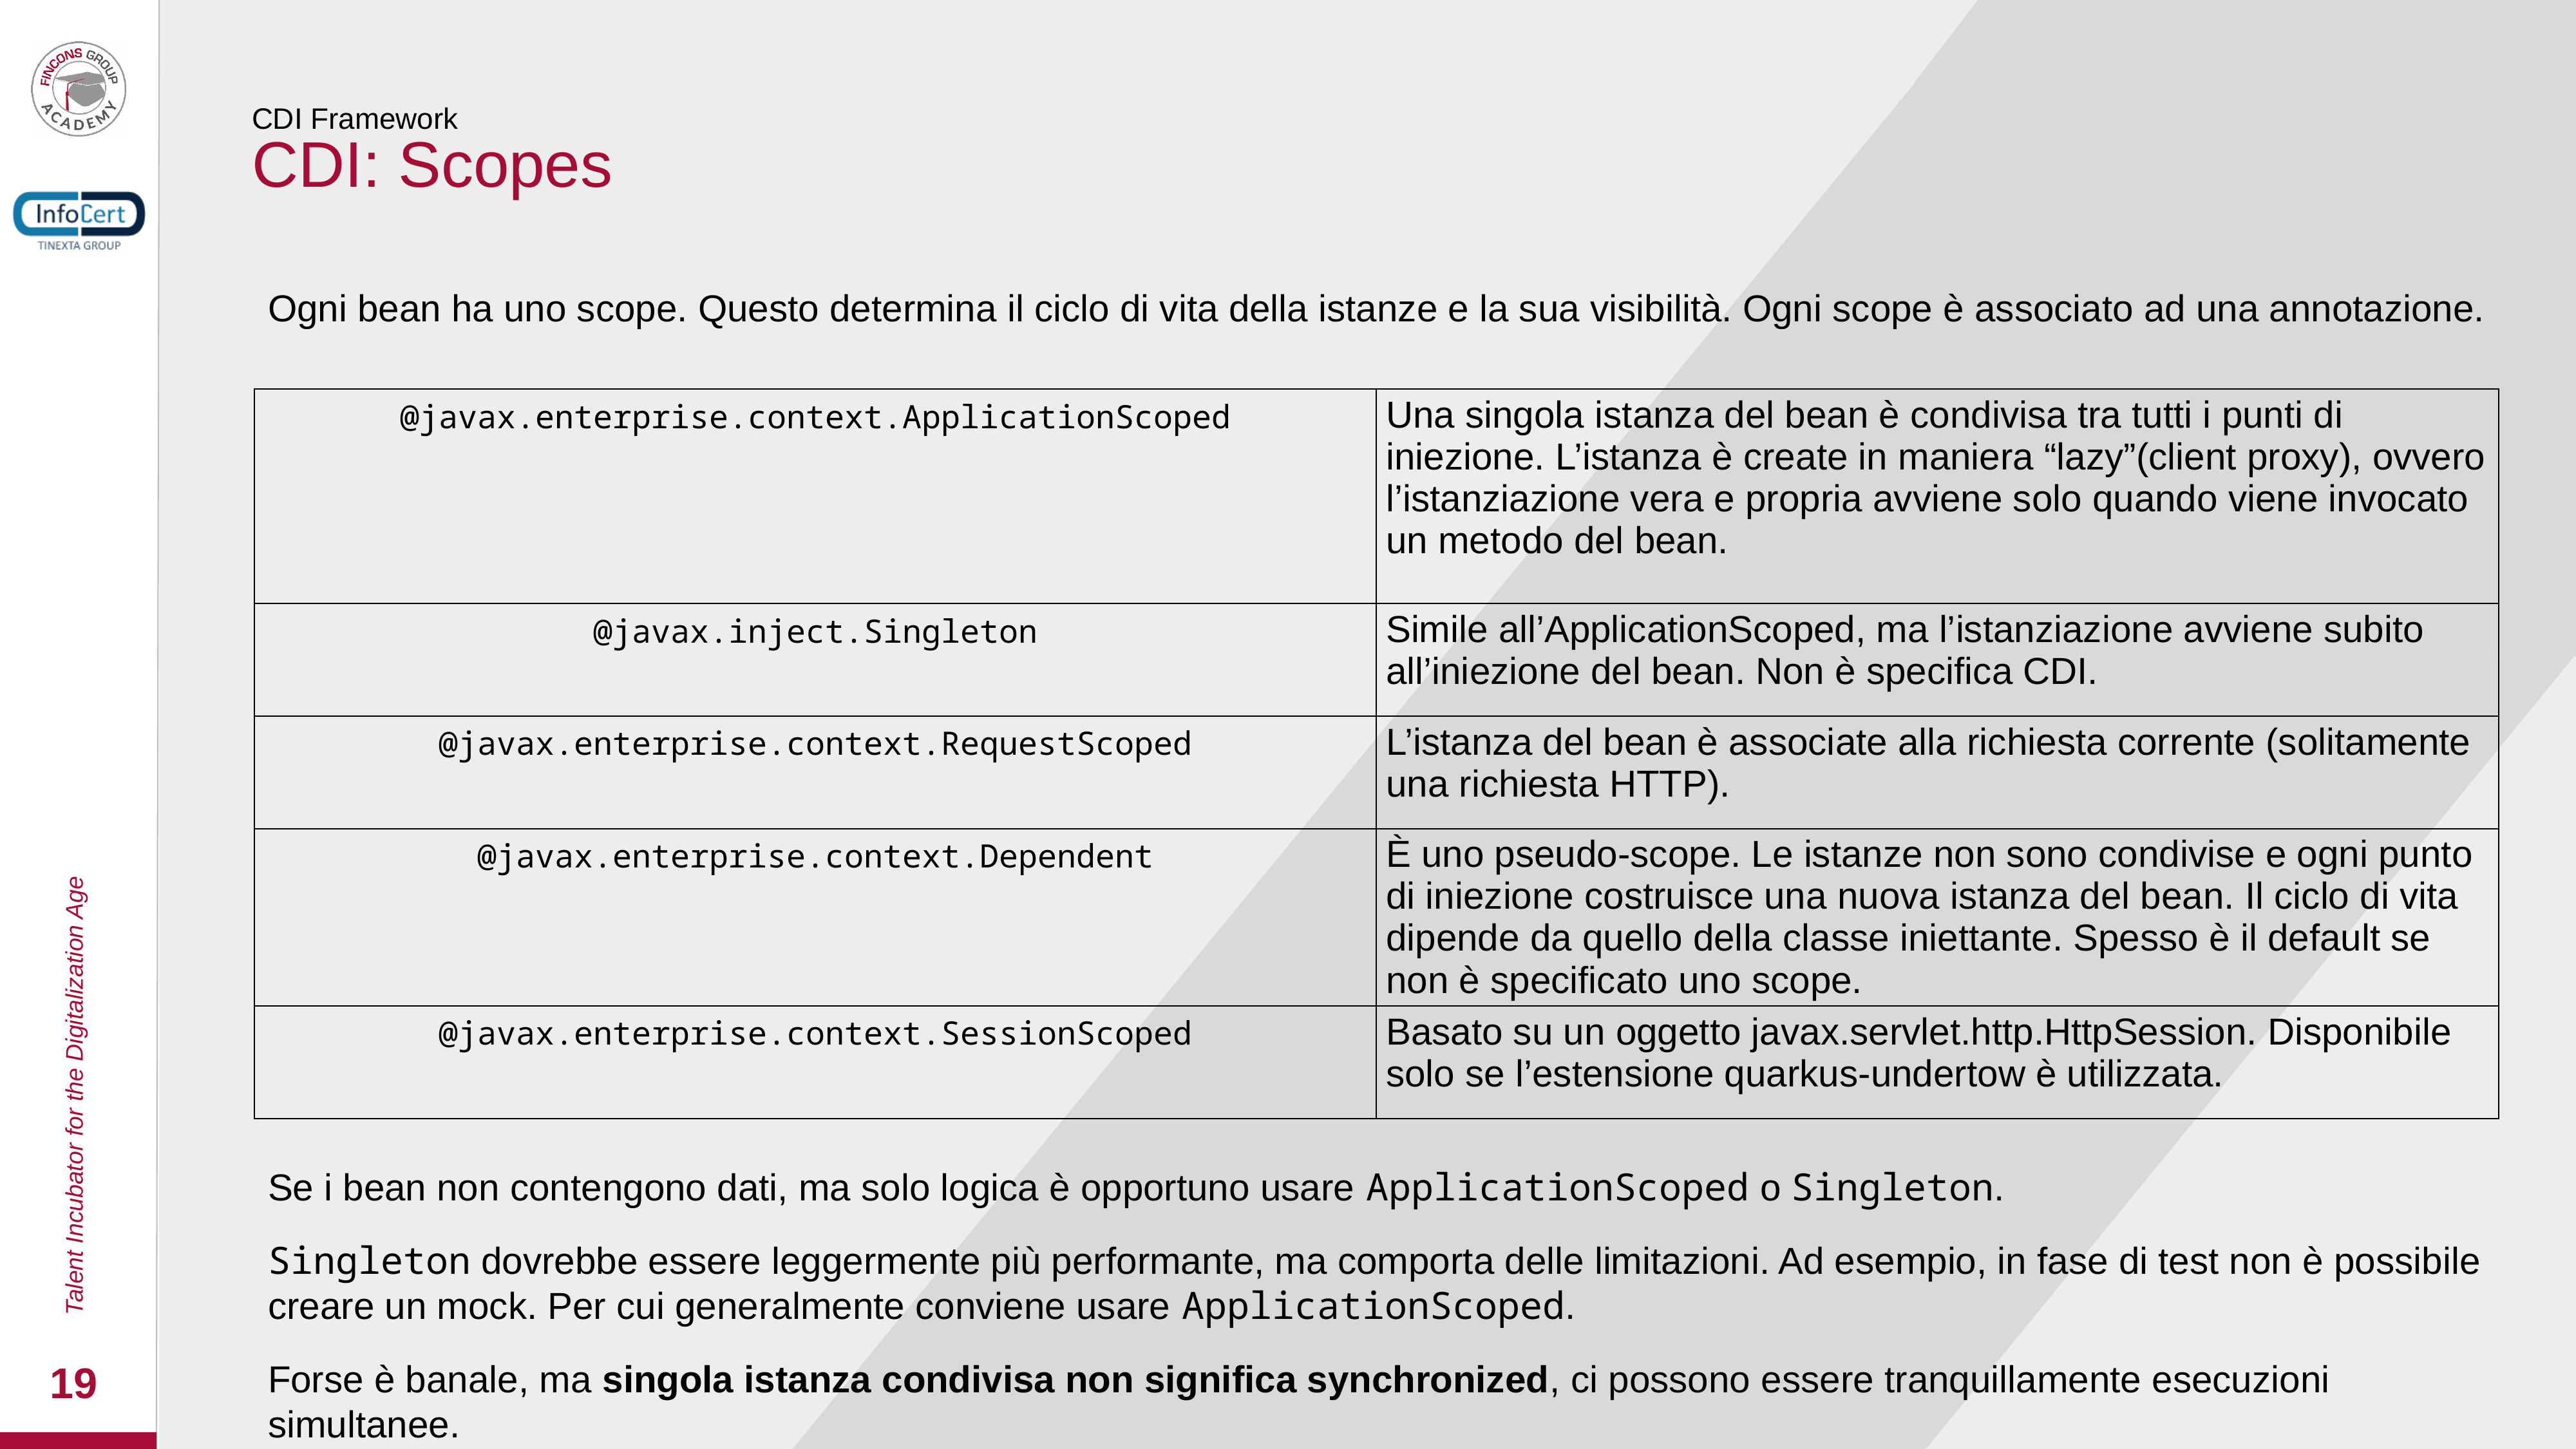

CDI Framework
CDI: Scopes

Ogni bean ha uno scope. Questo determina il ciclo di vita della istanze e la sua visibilità. Ogni scope è associato ad una annotazione.

Se i bean non contengono dati, ma solo logica è opportuno usare ApplicationScoped o Singleton.
Singleton dovrebbe essere leggermente più performante, ma comporta delle limitazioni. Ad esempio, in fase di test non è possibile creare un mock. Per cui generalmente conviene usare ApplicationScoped.
Forse è banale, ma singola istanza condivisa non significa synchronized, ci possono essere tranquillamente esecuzioni simultanee.
| @javax.enterprise.context.ApplicationScoped | Una singola istanza del bean è condivisa tra tutti i punti di iniezione. L’istanza è create in maniera “lazy”(client proxy), ovvero l’istanziazione vera e propria avviene solo quando viene invocato un metodo del bean. |
| --- | --- |
| @javax.inject.Singleton | Simile all’ApplicationScoped, ma l’istanziazione avviene subito all’iniezione del bean. Non è specifica CDI. |
| @javax.enterprise.context.RequestScoped | L’istanza del bean è associate alla richiesta corrente (solitamente una richiesta HTTP). |
| @javax.enterprise.context.Dependent | È uno pseudo-scope. Le istanze non sono condivise e ogni punto di iniezione costruisce una nuova istanza del bean. Il ciclo di vita dipende da quello della classe iniettante. Spesso è il default se non è specificato uno scope. |
| @javax.enterprise.context.SessionScoped | Basato su un oggetto javax.servlet.http.HttpSession. Disponibile solo se l’estensione quarkus-undertow è utilizzata. |